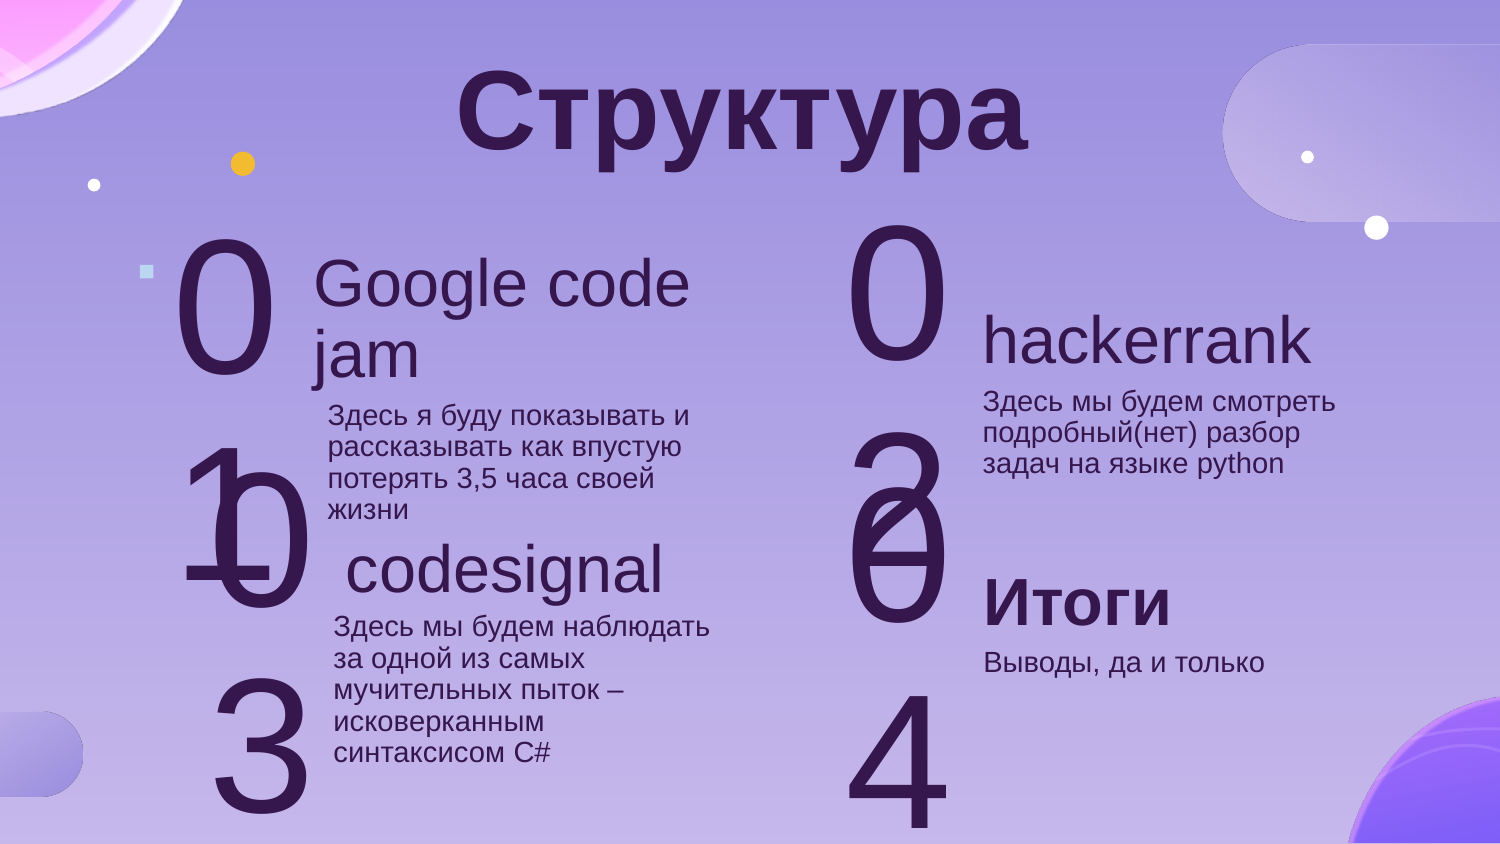

# Структура

hackerrank
Google code jam
02
01
Здесь мы будем смотреть подробный(нет) разбор задач на языке python
Здесь я буду показывать и рассказывать как впустую потерять 3,5 часа своей жизни
codesignal
Итоги
03
04
Здесь мы будем наблюдать за одной из самых мучительных пыток – исковерканным  синтаксисом C#
Выводы, да и только